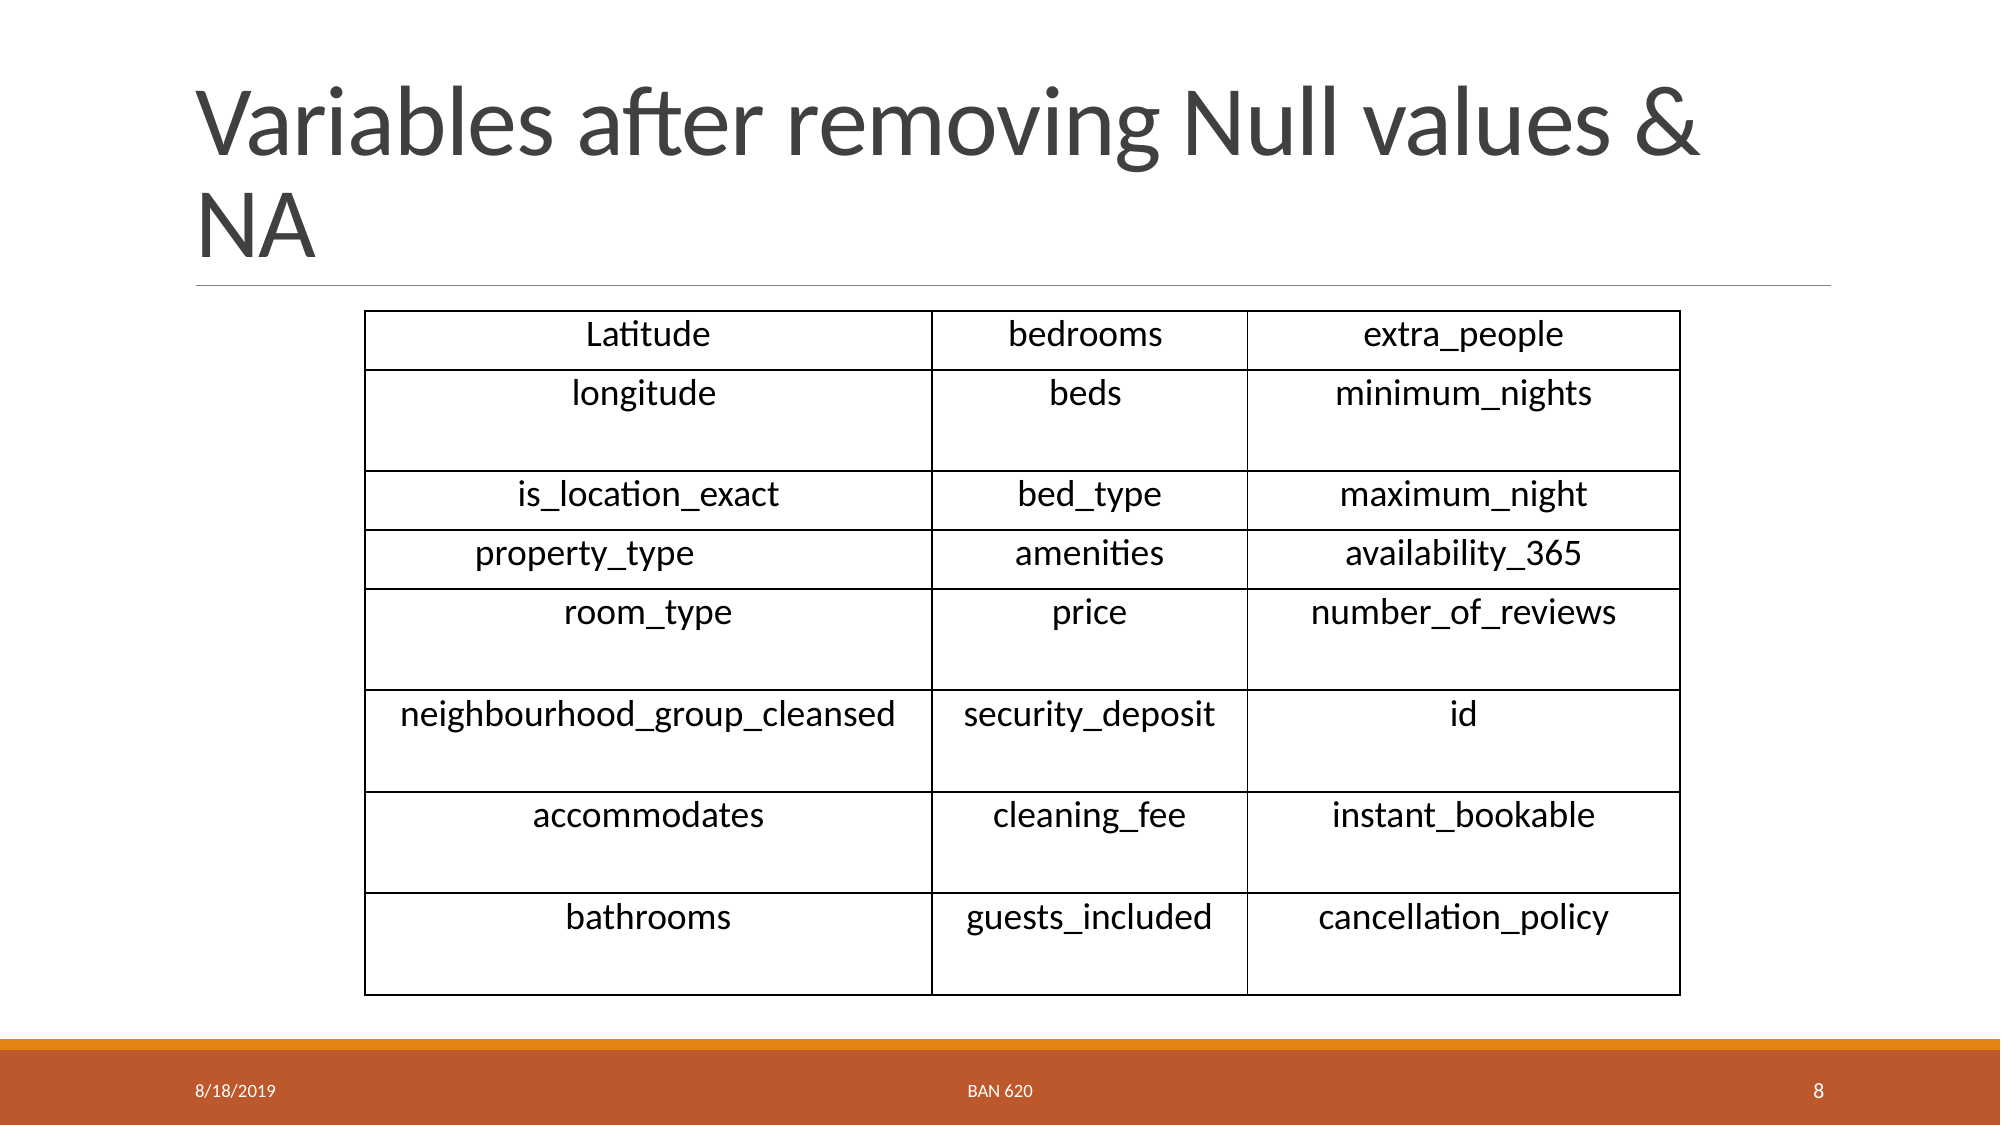

# Variables after removing Null values & NA
| Latitude | bedrooms | extra\_people |
| --- | --- | --- |
| longitude | beds | minimum\_nights |
| is\_location\_exact | bed\_type | maximum\_night |
| property\_type | amenities | availability\_365 |
| room\_type | price | number\_of\_reviews |
| neighbourhood\_group\_cleansed | security\_deposit | id |
| accommodates | cleaning\_fee | instant\_bookable |
| bathrooms | guests\_included | cancellation\_policy |
8/18/2019
BAN 620
8